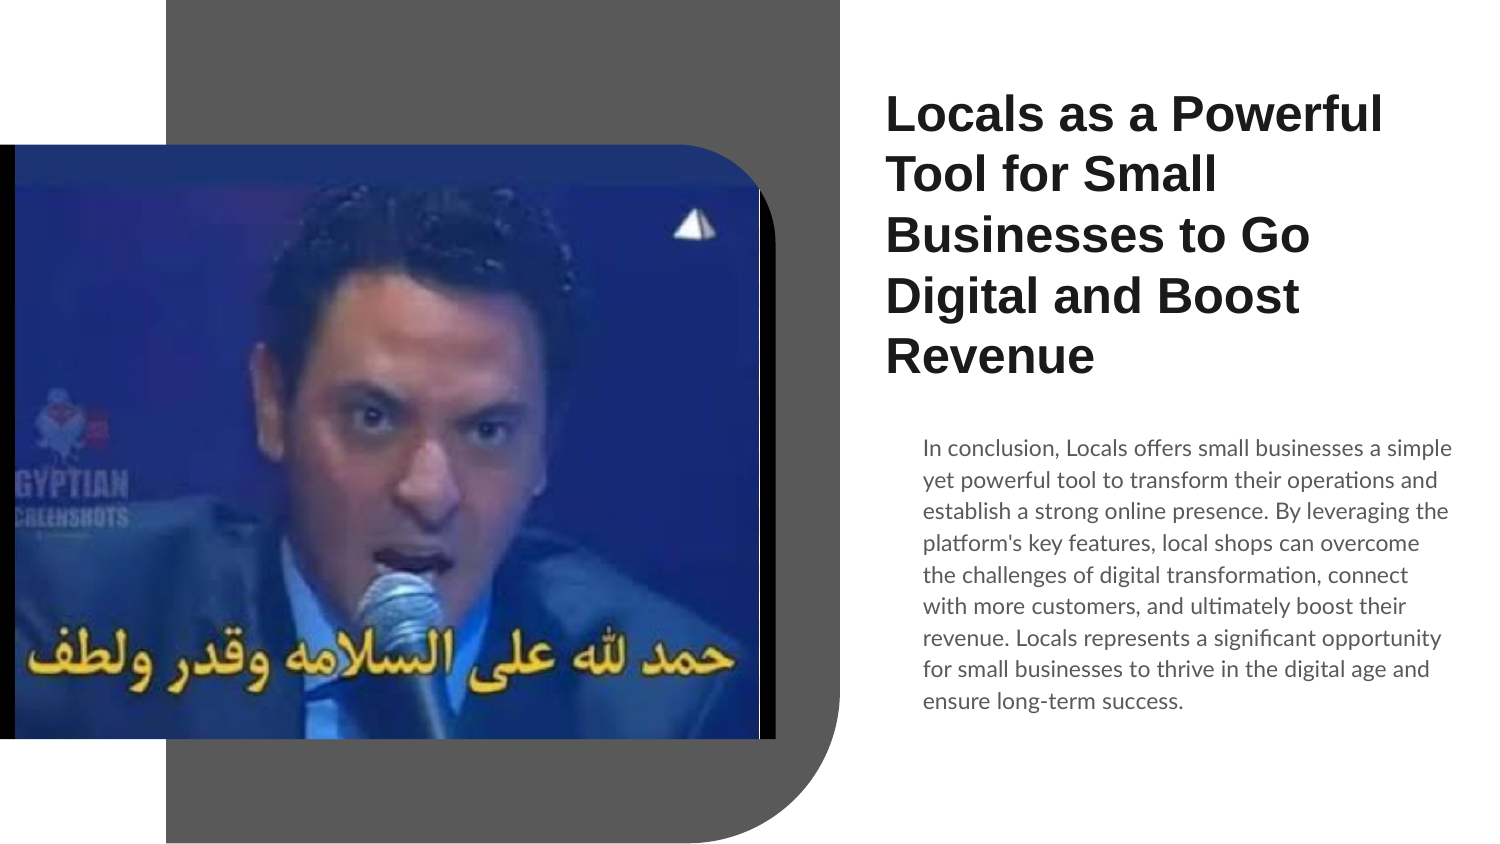

Locals as a Powerful Tool for Small Businesses to Go Digital and Boost Revenue

# In conclusion, Locals offers small businesses a simple yet powerful tool to transform their operations and establish a strong online presence. By leveraging the platform's key features, local shops can overcome the challenges of digital transformation, connect with more customers, and ultimately boost their revenue. Locals represents a significant opportunity for small businesses to thrive in the digital age and ensure long-term success.